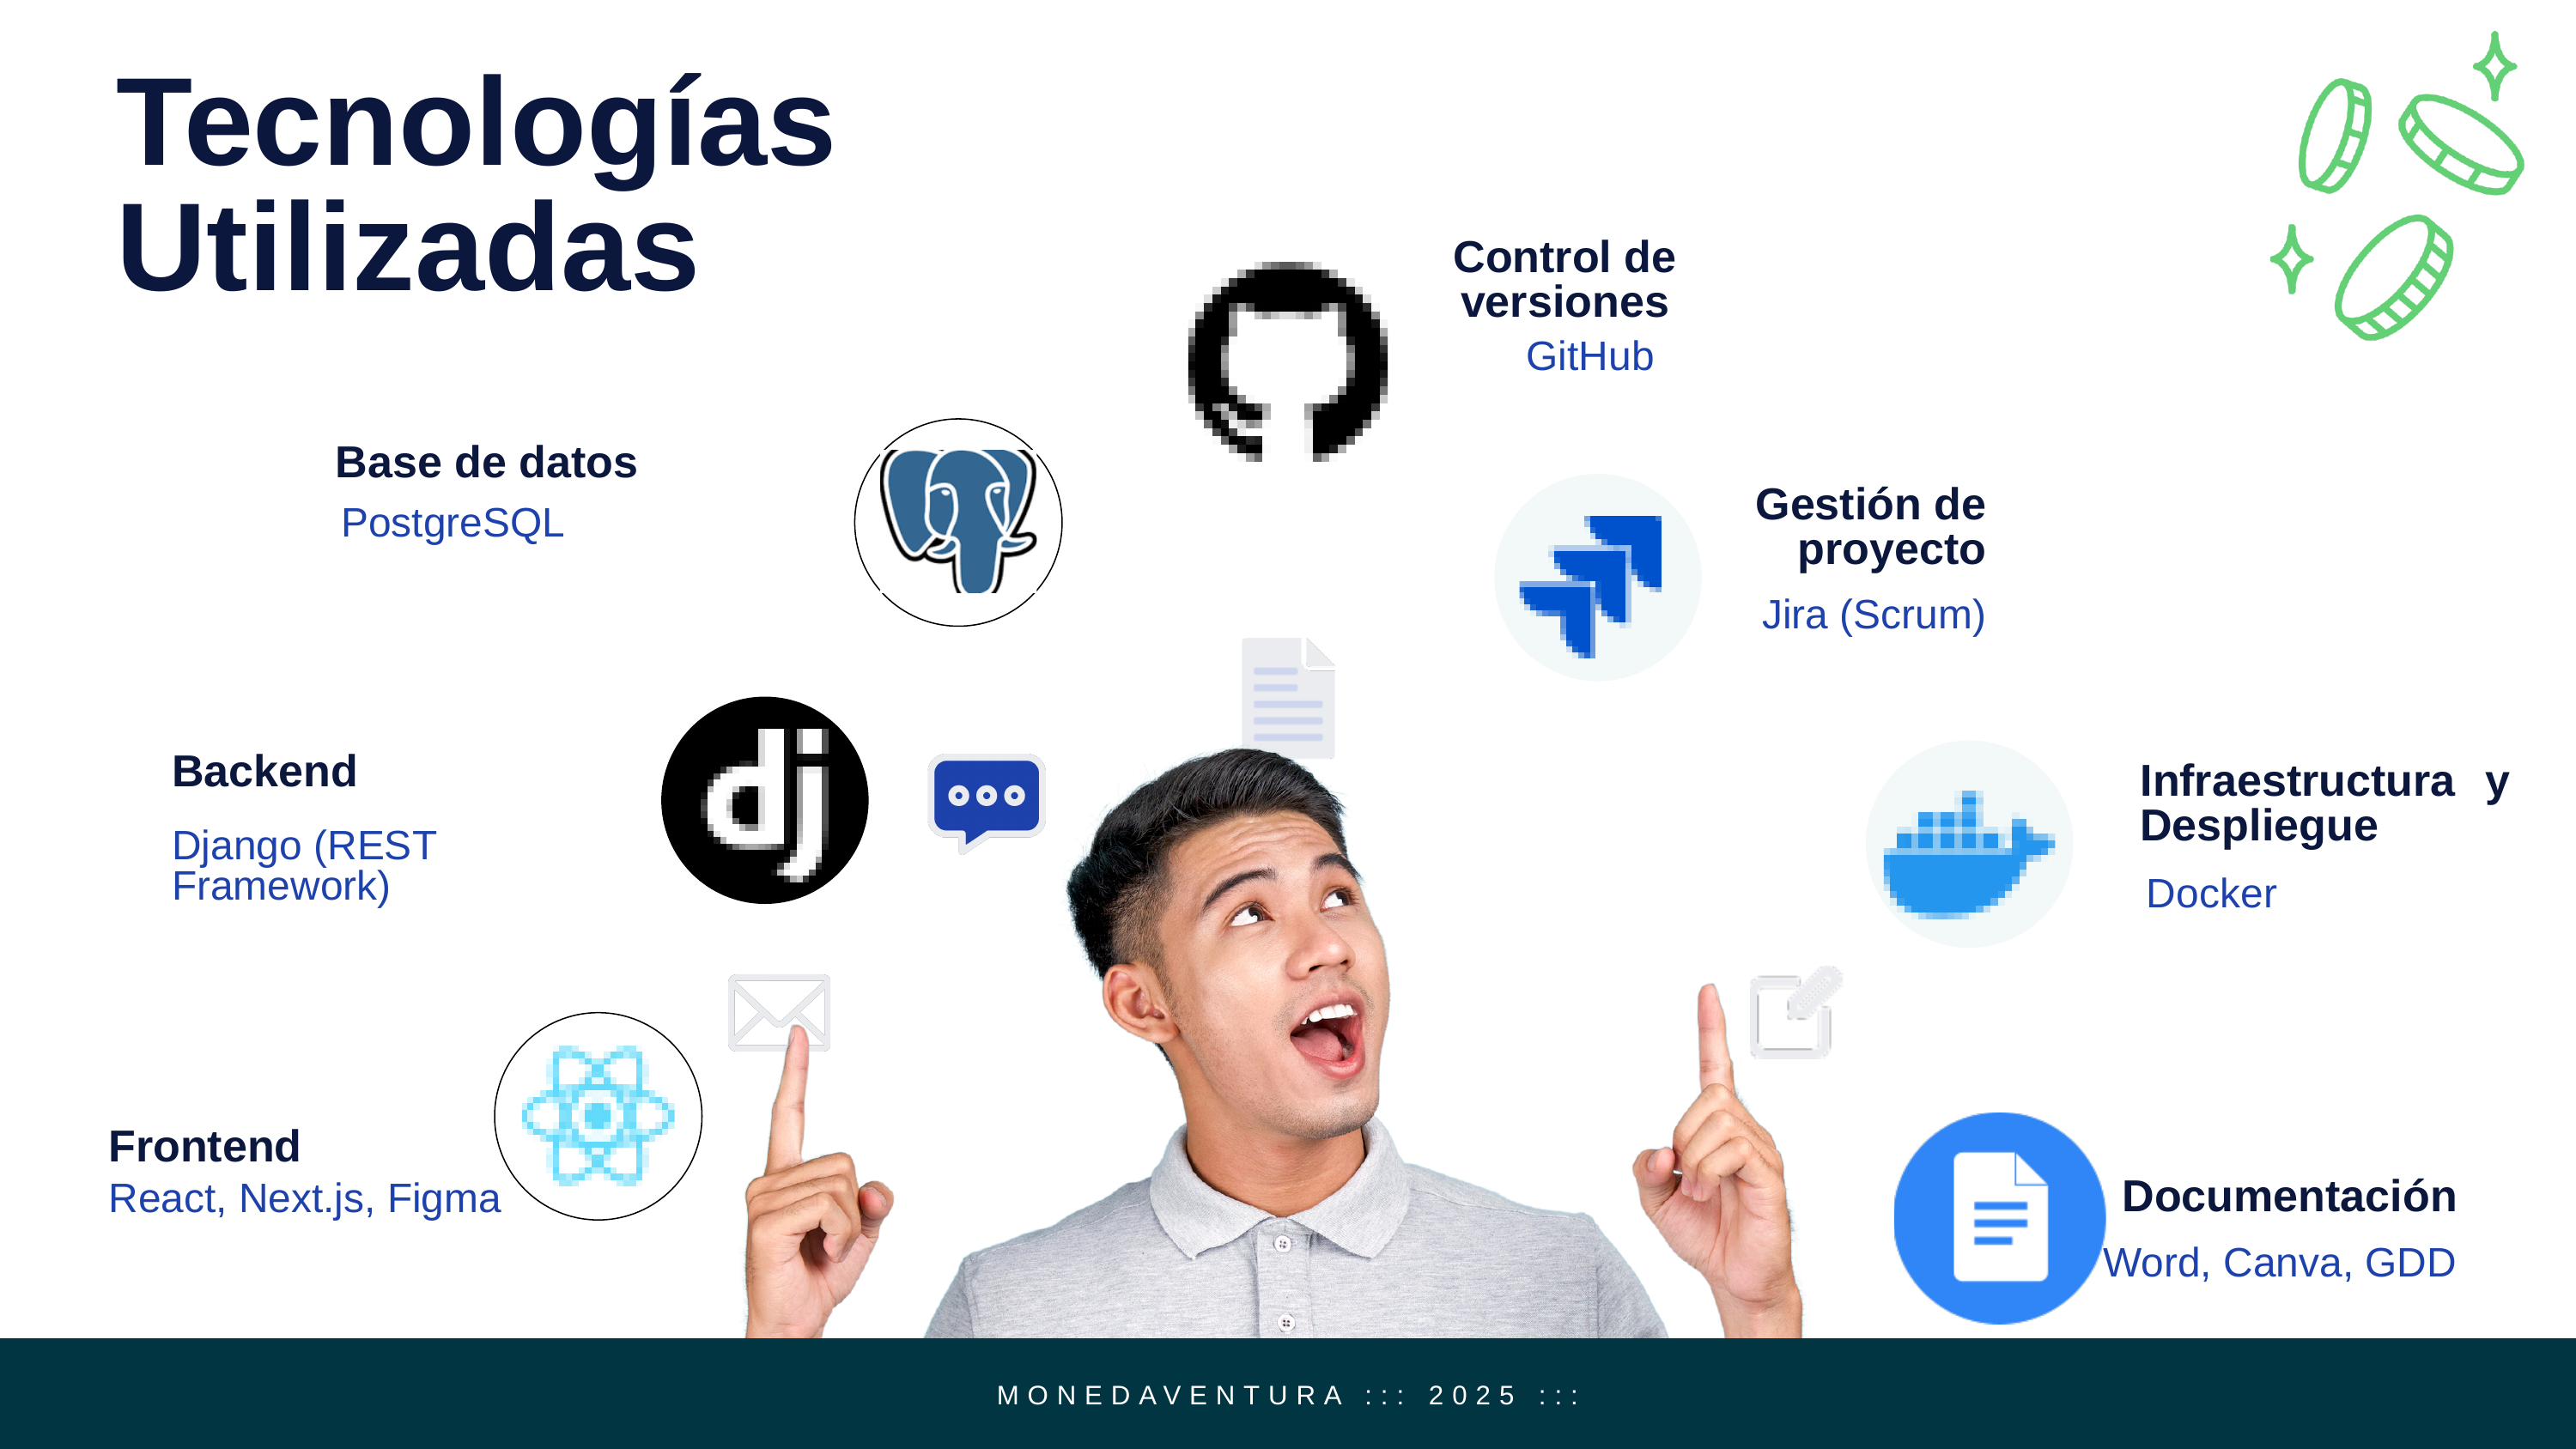

Tecnologías Utilizadas
Control de versiones

GitHub

Base de datos

Gestión de proyecto
PostgreSQL

Jira (Scrum)

Backend

Infraestructura y Despliegue

Django (REST Framework)
Docker

Frontend
Documentación
React, Next.js, Figma
Word, Canva, GDD

MONEDAVENTURA ::: 2025 :::